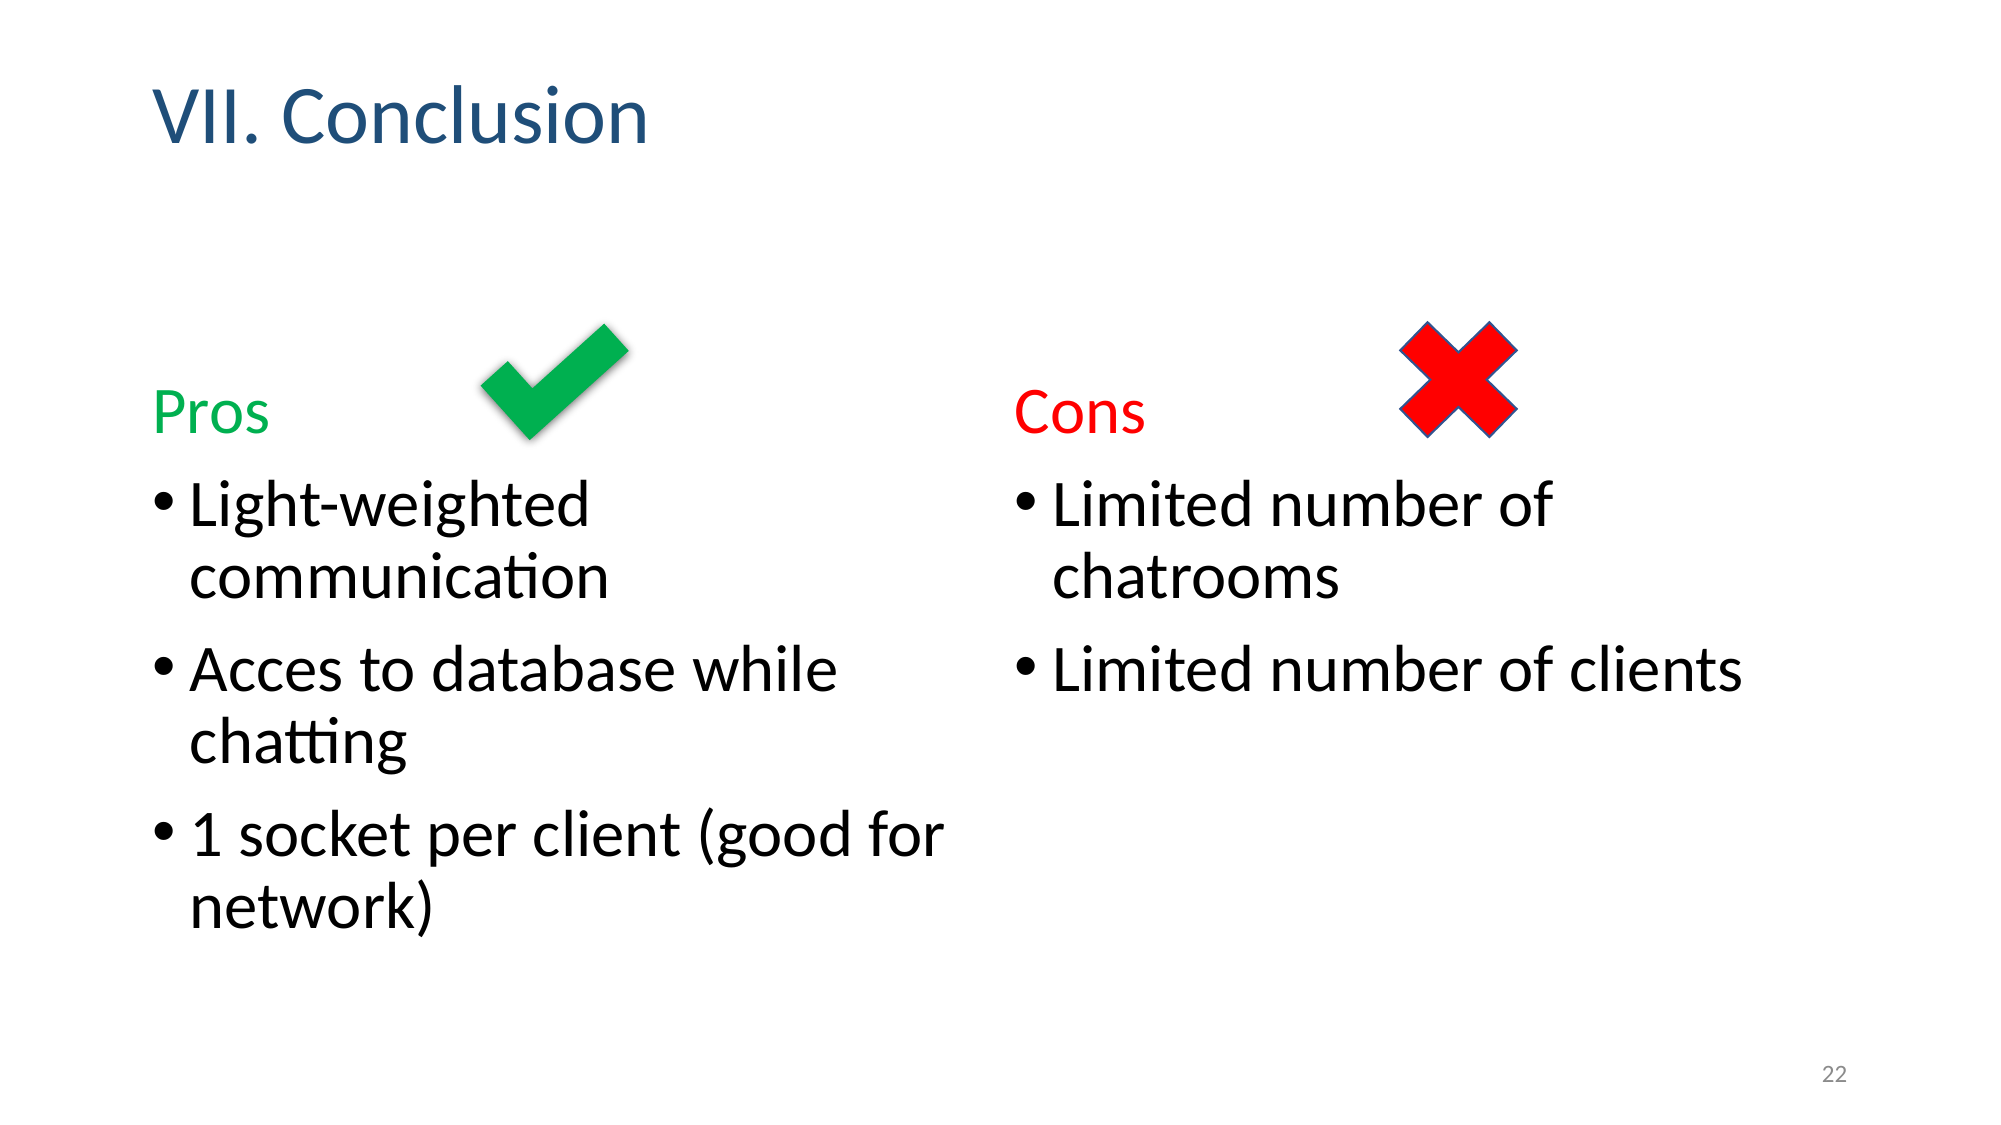

VII. Conclusion

Pros
Light-weighted communication
Acces to database while chatting
1 socket per client (good for network)

Cons
Limited number of chatrooms
Limited number of clients
22